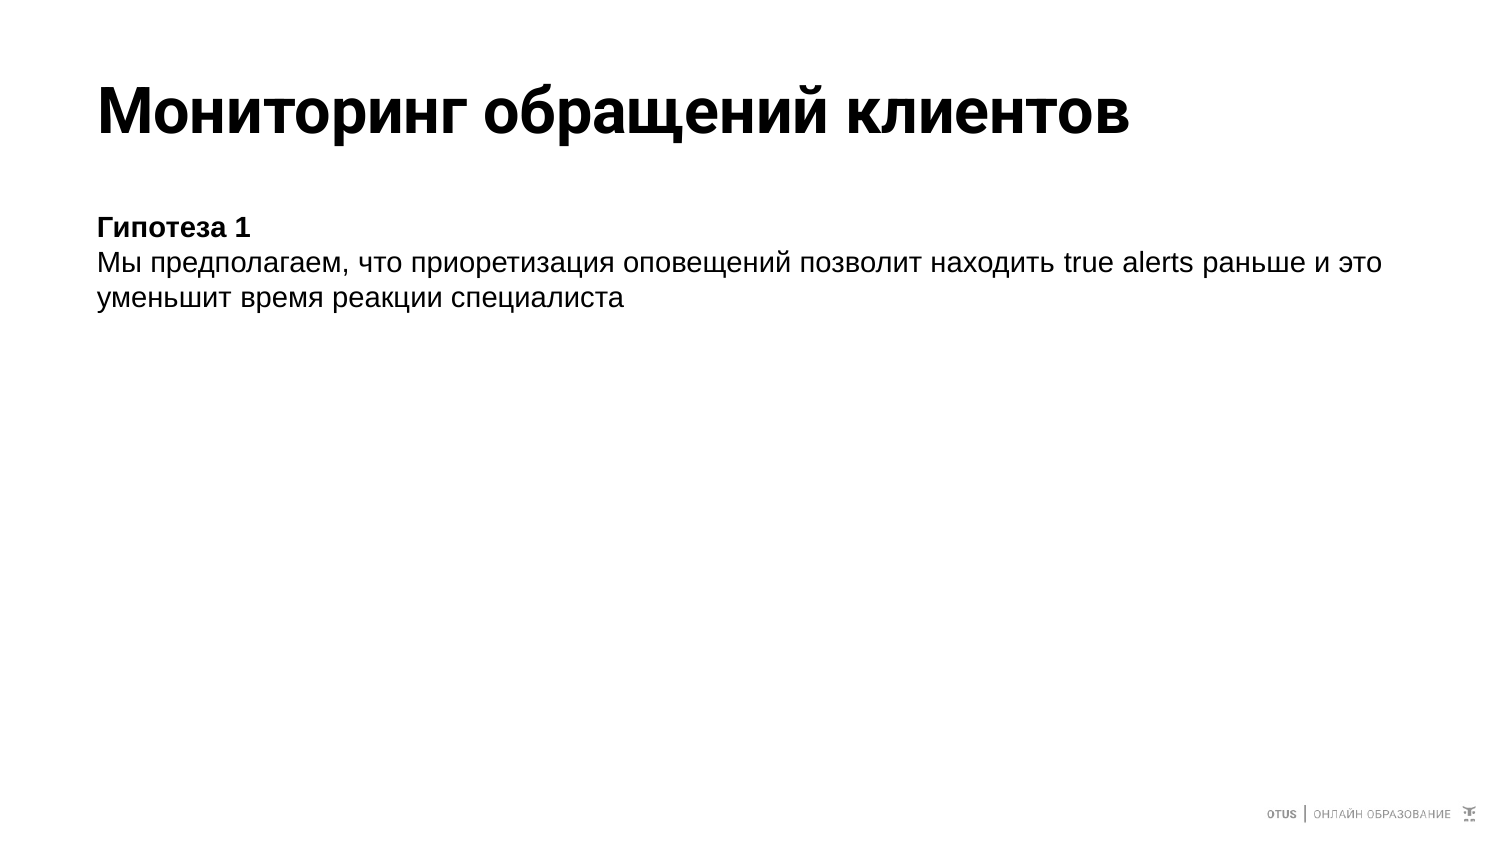

# Мониторинг обращений клиентов
Гипотеза 1
Мы предполагаем, что приоретизация оповещений позволит находить true alerts раньше и это уменьшит время реакции специалиста